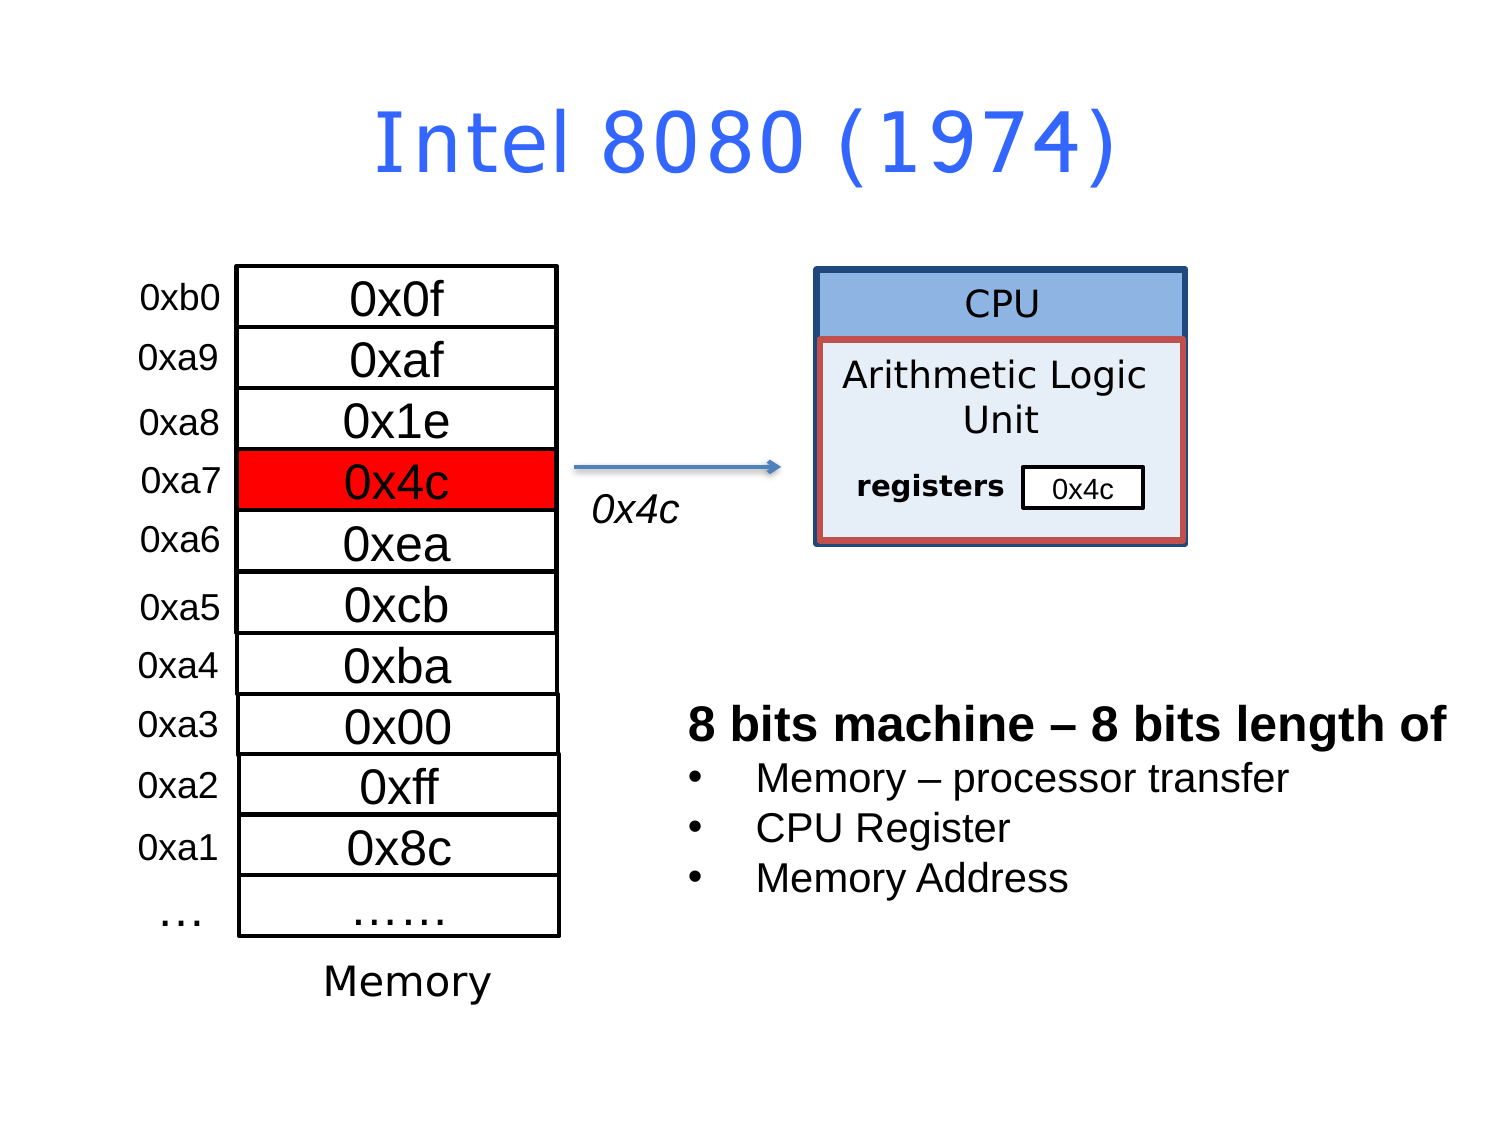

# Intel 8080 (1974)
0xb0
0x0f

CPU

0xa9
0xaf
Arithmetic Logic
Unit
0x1e
0xa8
0xa7
0x4c
registers
0x4c
0x4c
0xa6
0xea
0xcb
0xa5
0xba
0xa4
8 bits machine – 8 bits length of
 Memory – processor transfer
 CPU Register
 Memory Address
0xa3
0x00
0xa2
0xff
0x8c
0xa1
…
……
Memory